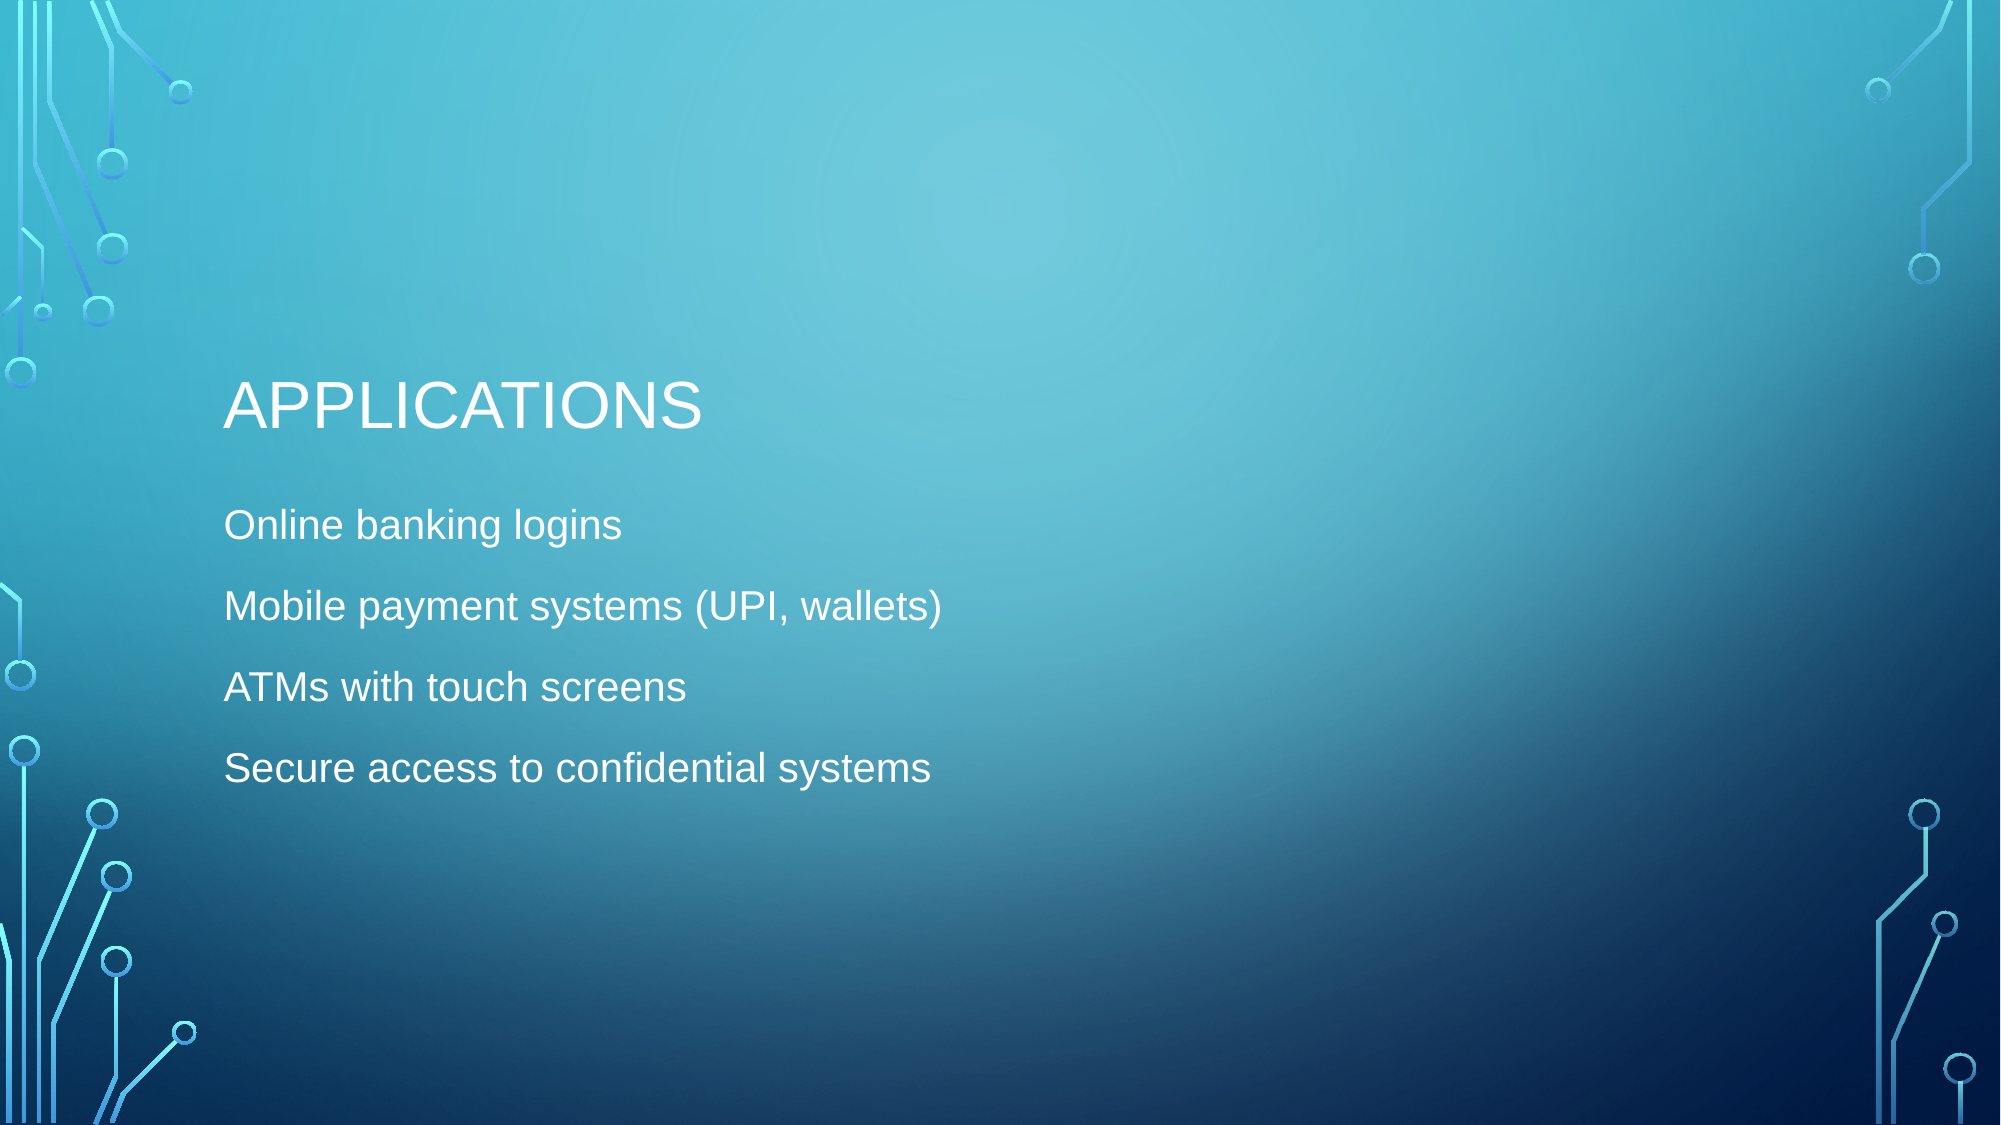

# Applications
Online banking logins
Mobile payment systems (UPI, wallets)
ATMs with touch screens
Secure access to confidential systems